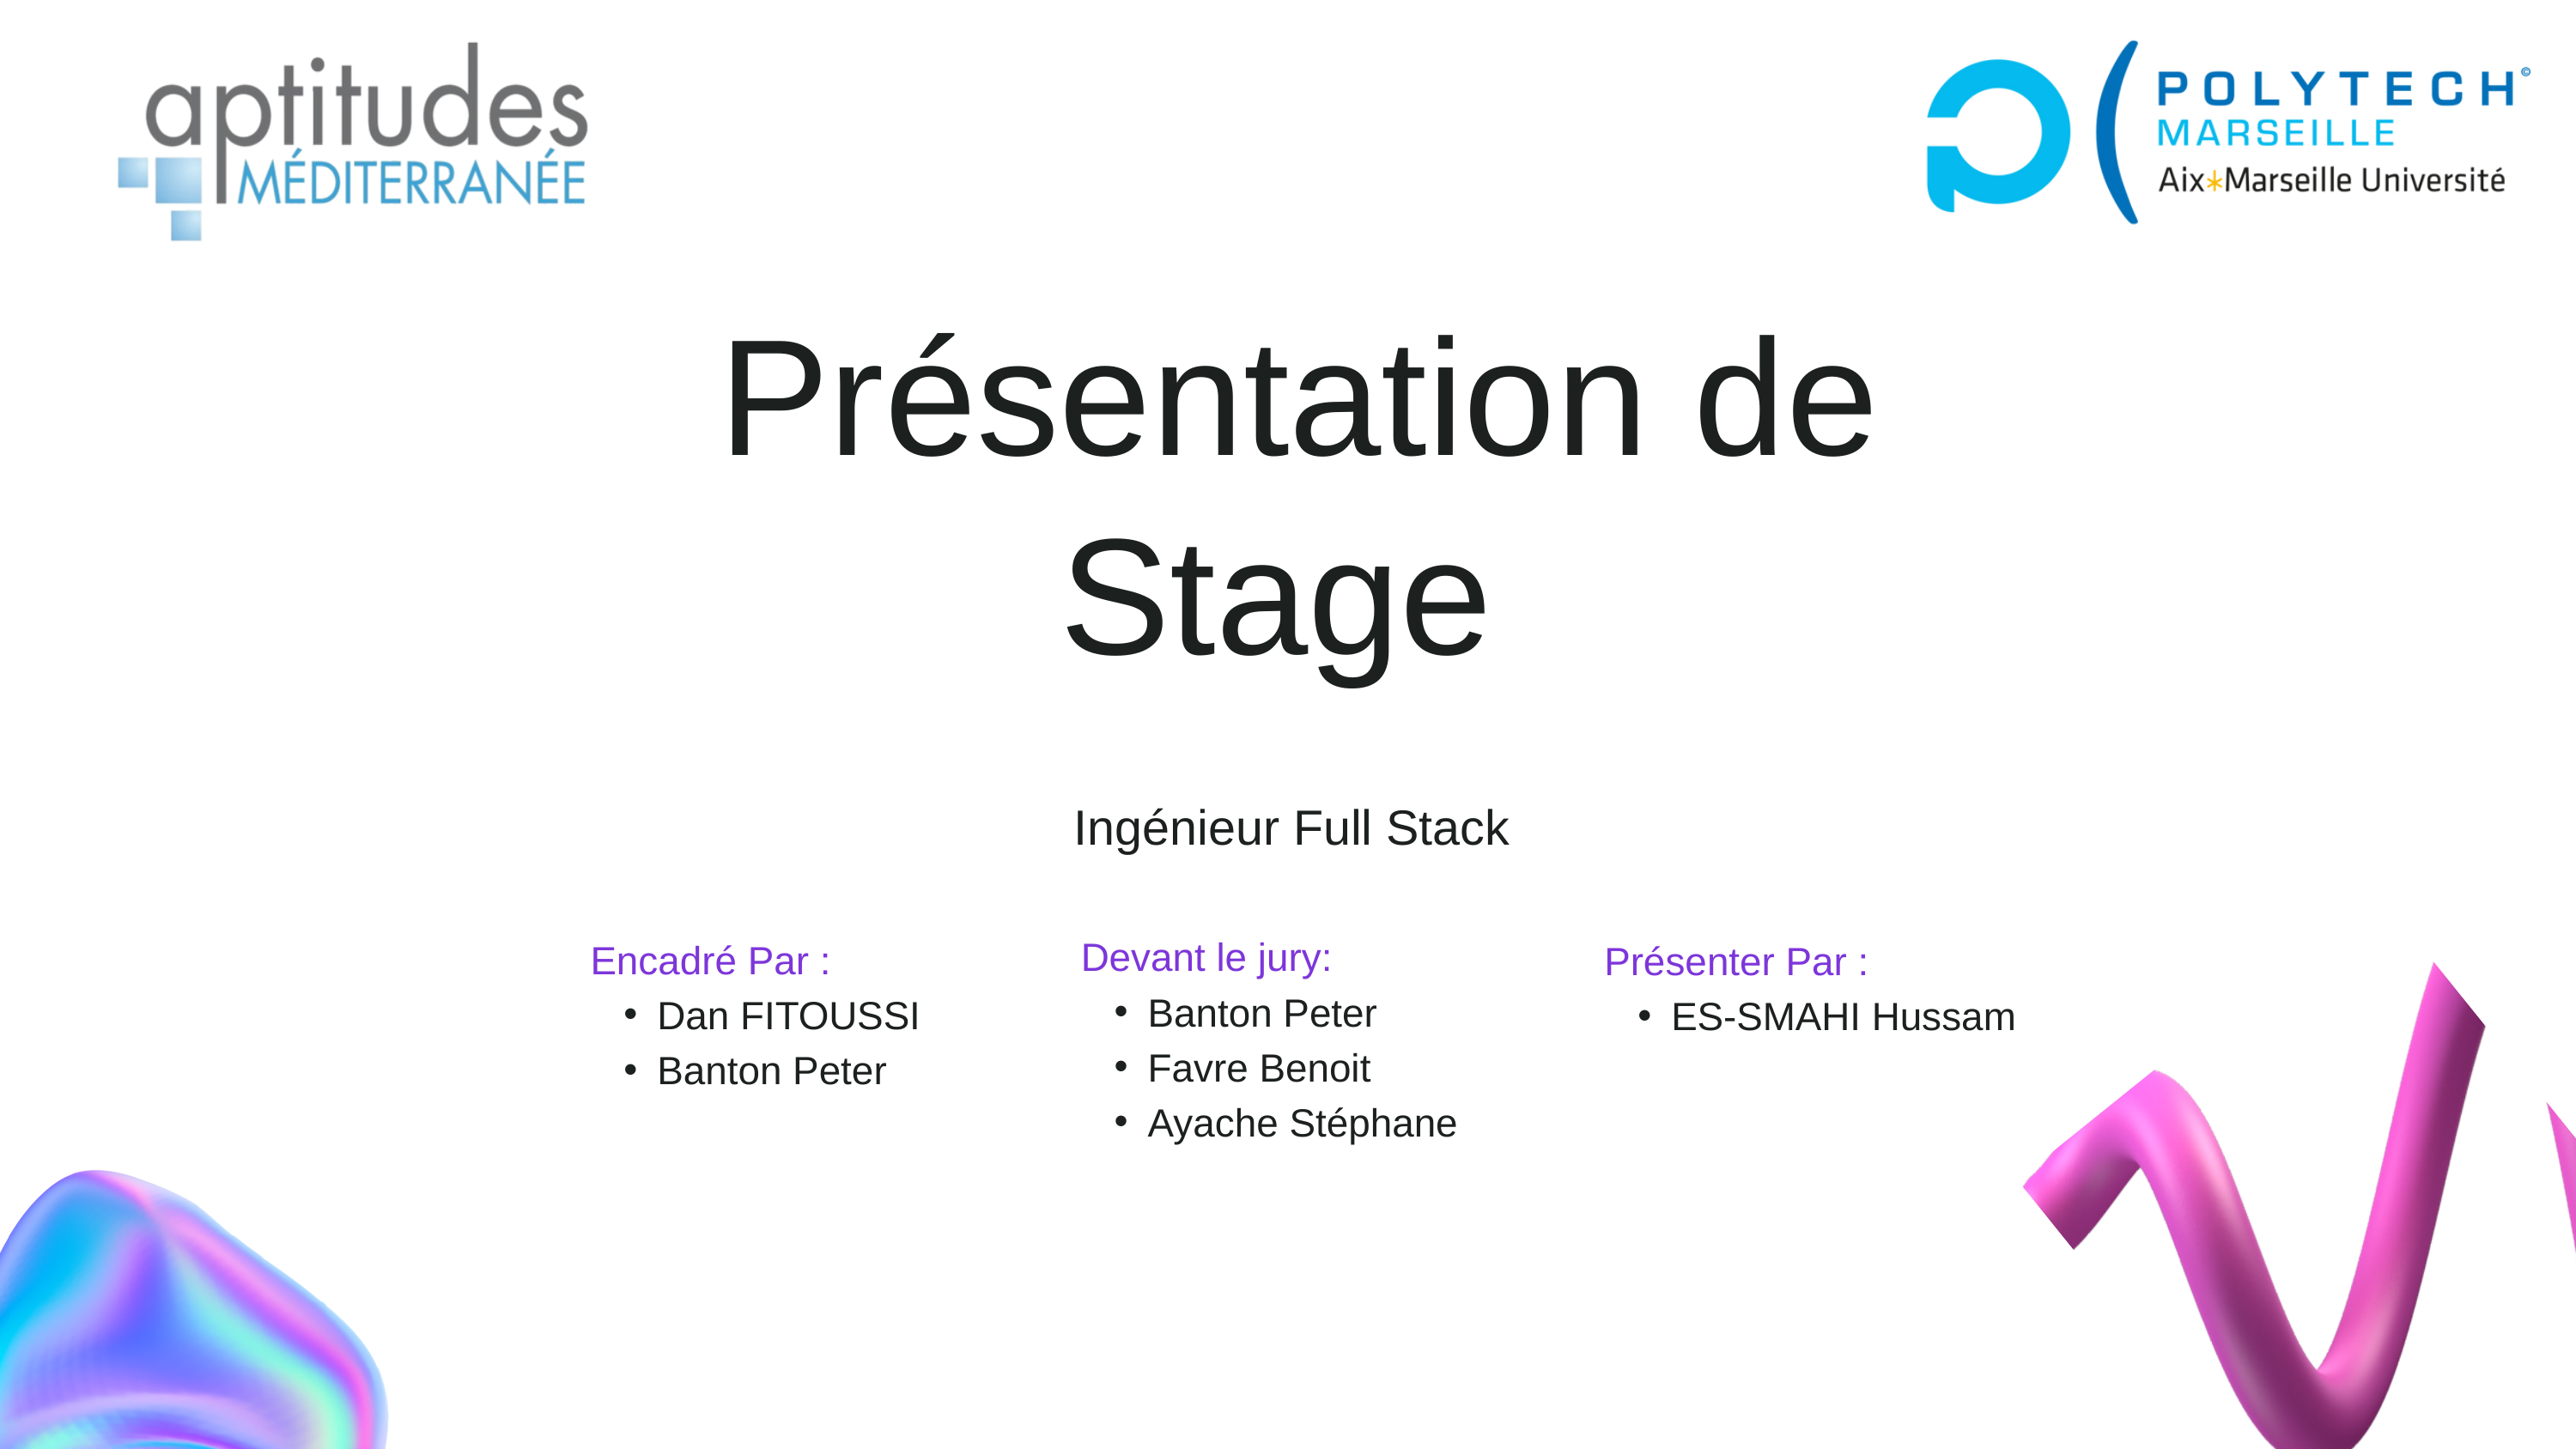

Présentation de Stage
Ingénieur Full Stack
Devant le jury:
Banton Peter
Favre Benoit
Ayache Stéphane
Encadré Par :
Dan FITOUSSI
Banton Peter
Présenter Par :
ES-SMAHI Hussam